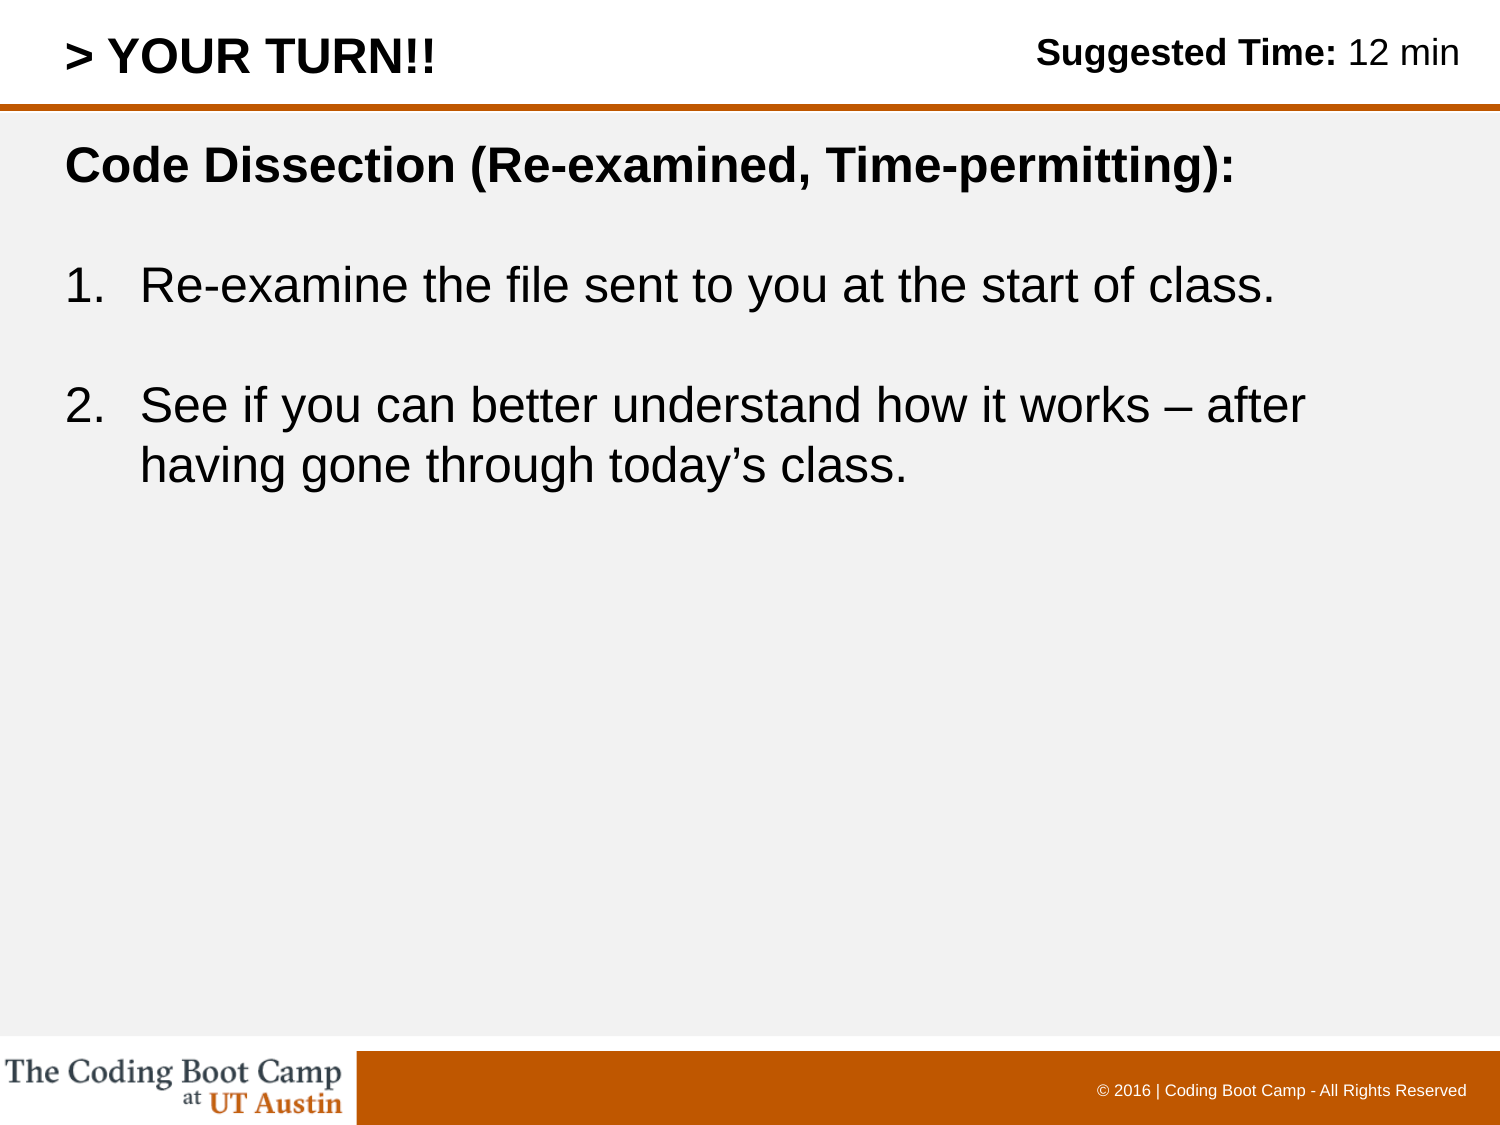

> YOUR TURN!!
Suggested Time: 12 min

Code Dissection (Re-examined, Time-permitting):

Re-examine the file sent to you at the start of class.

See if you can better understand how it works – after having gone through today’s class.